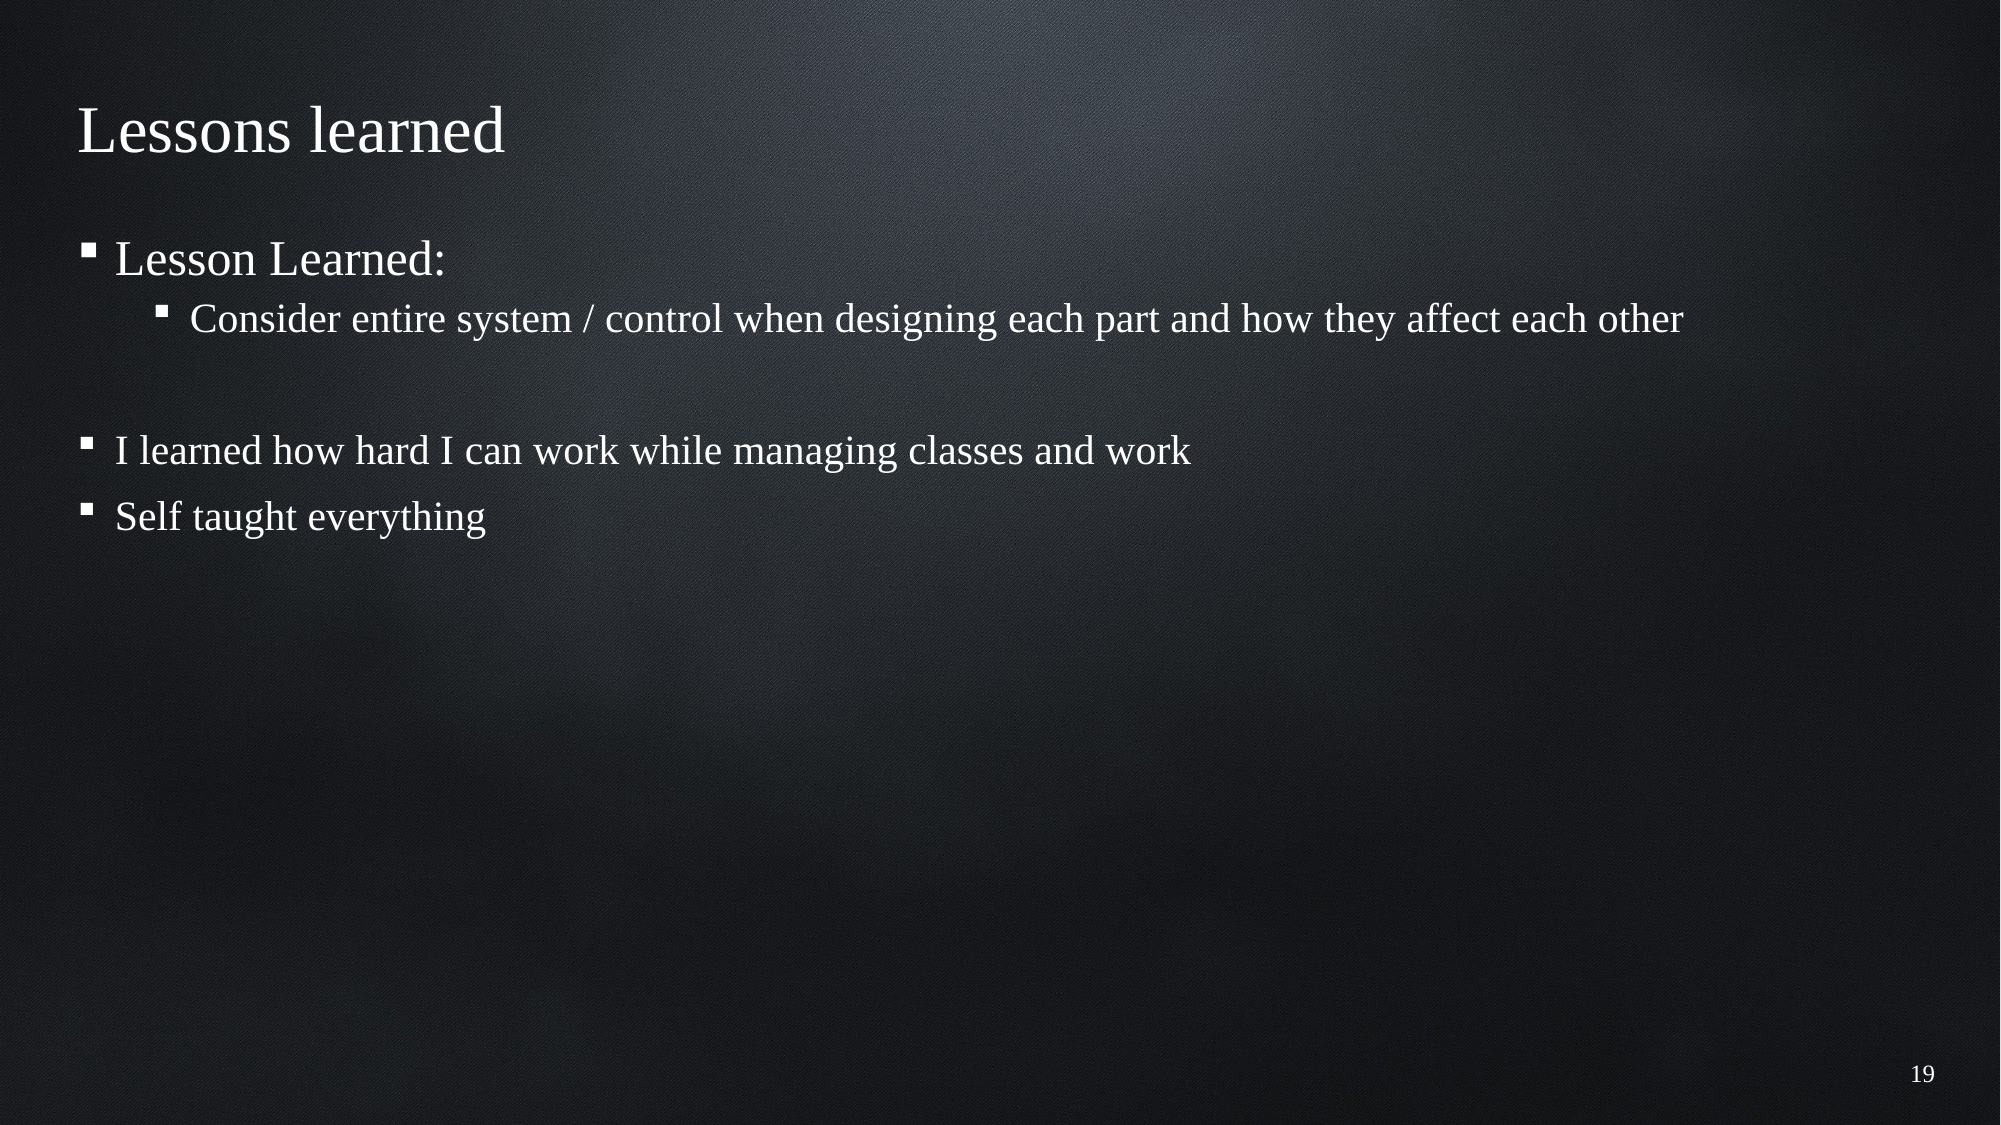

# Lessons learned
Lesson Learned:
Consider entire system / control when designing each part and how they affect each other

I learned how hard I can work while managing classes and work
Self taught everything
19